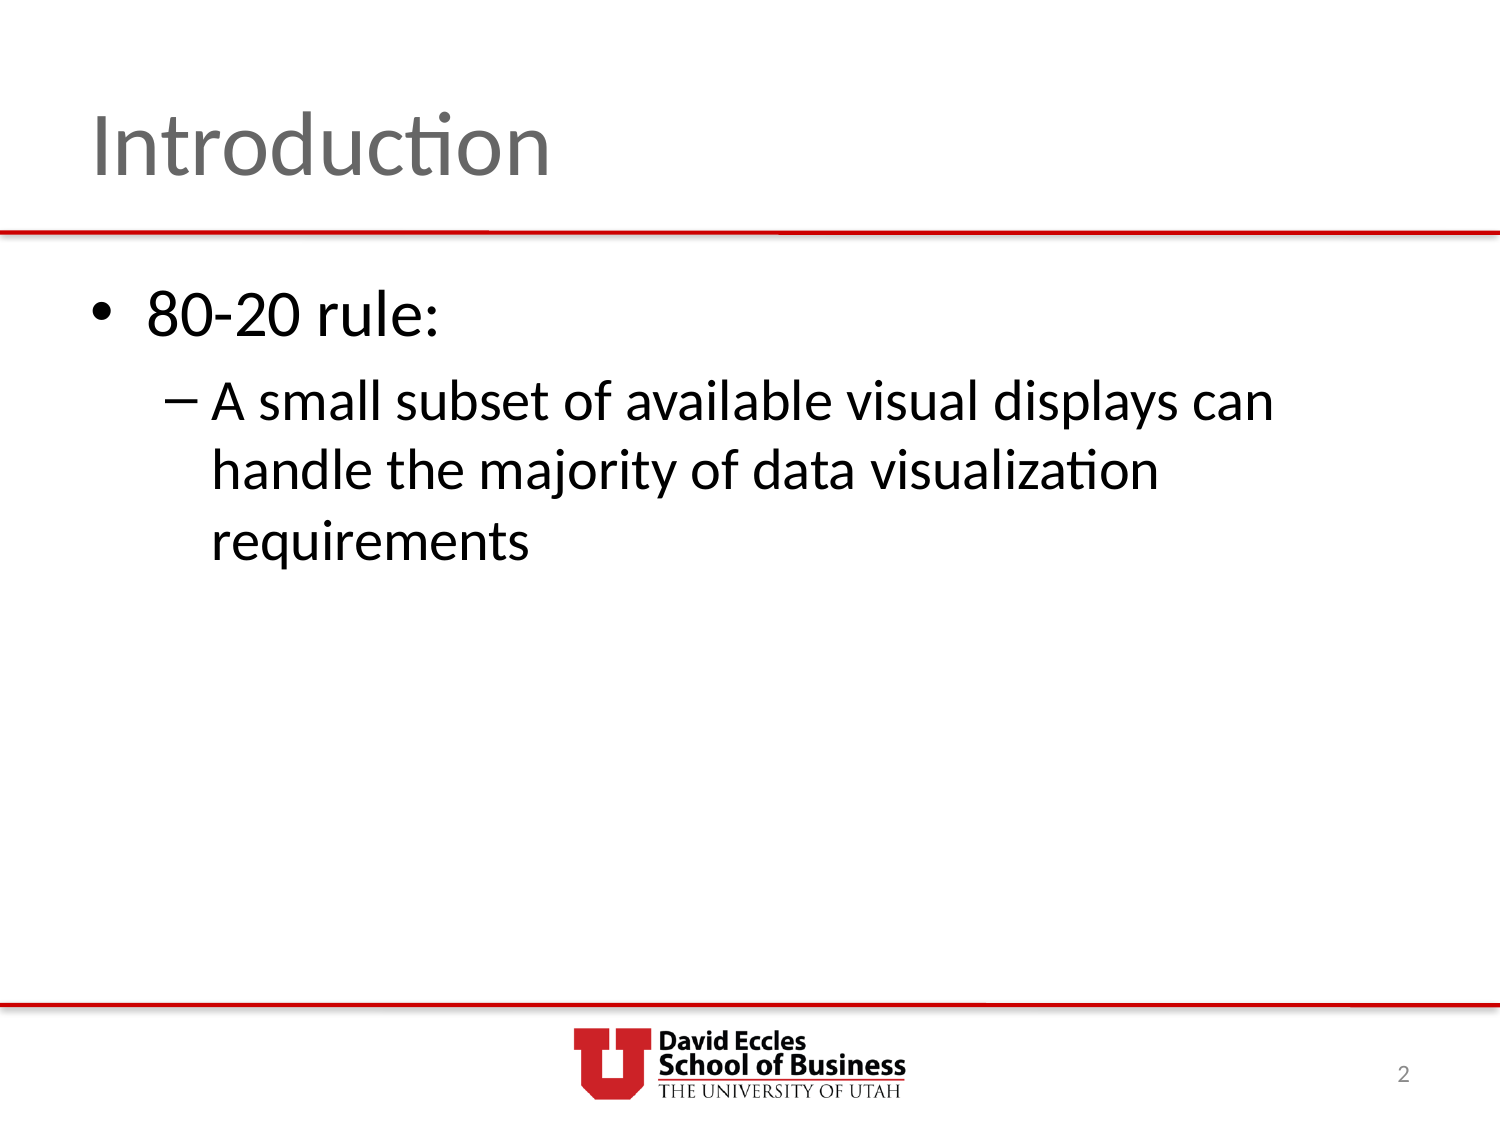

# Introduction
80-20 rule:
A small subset of available visual displays can handle the majority of data visualization requirements
2